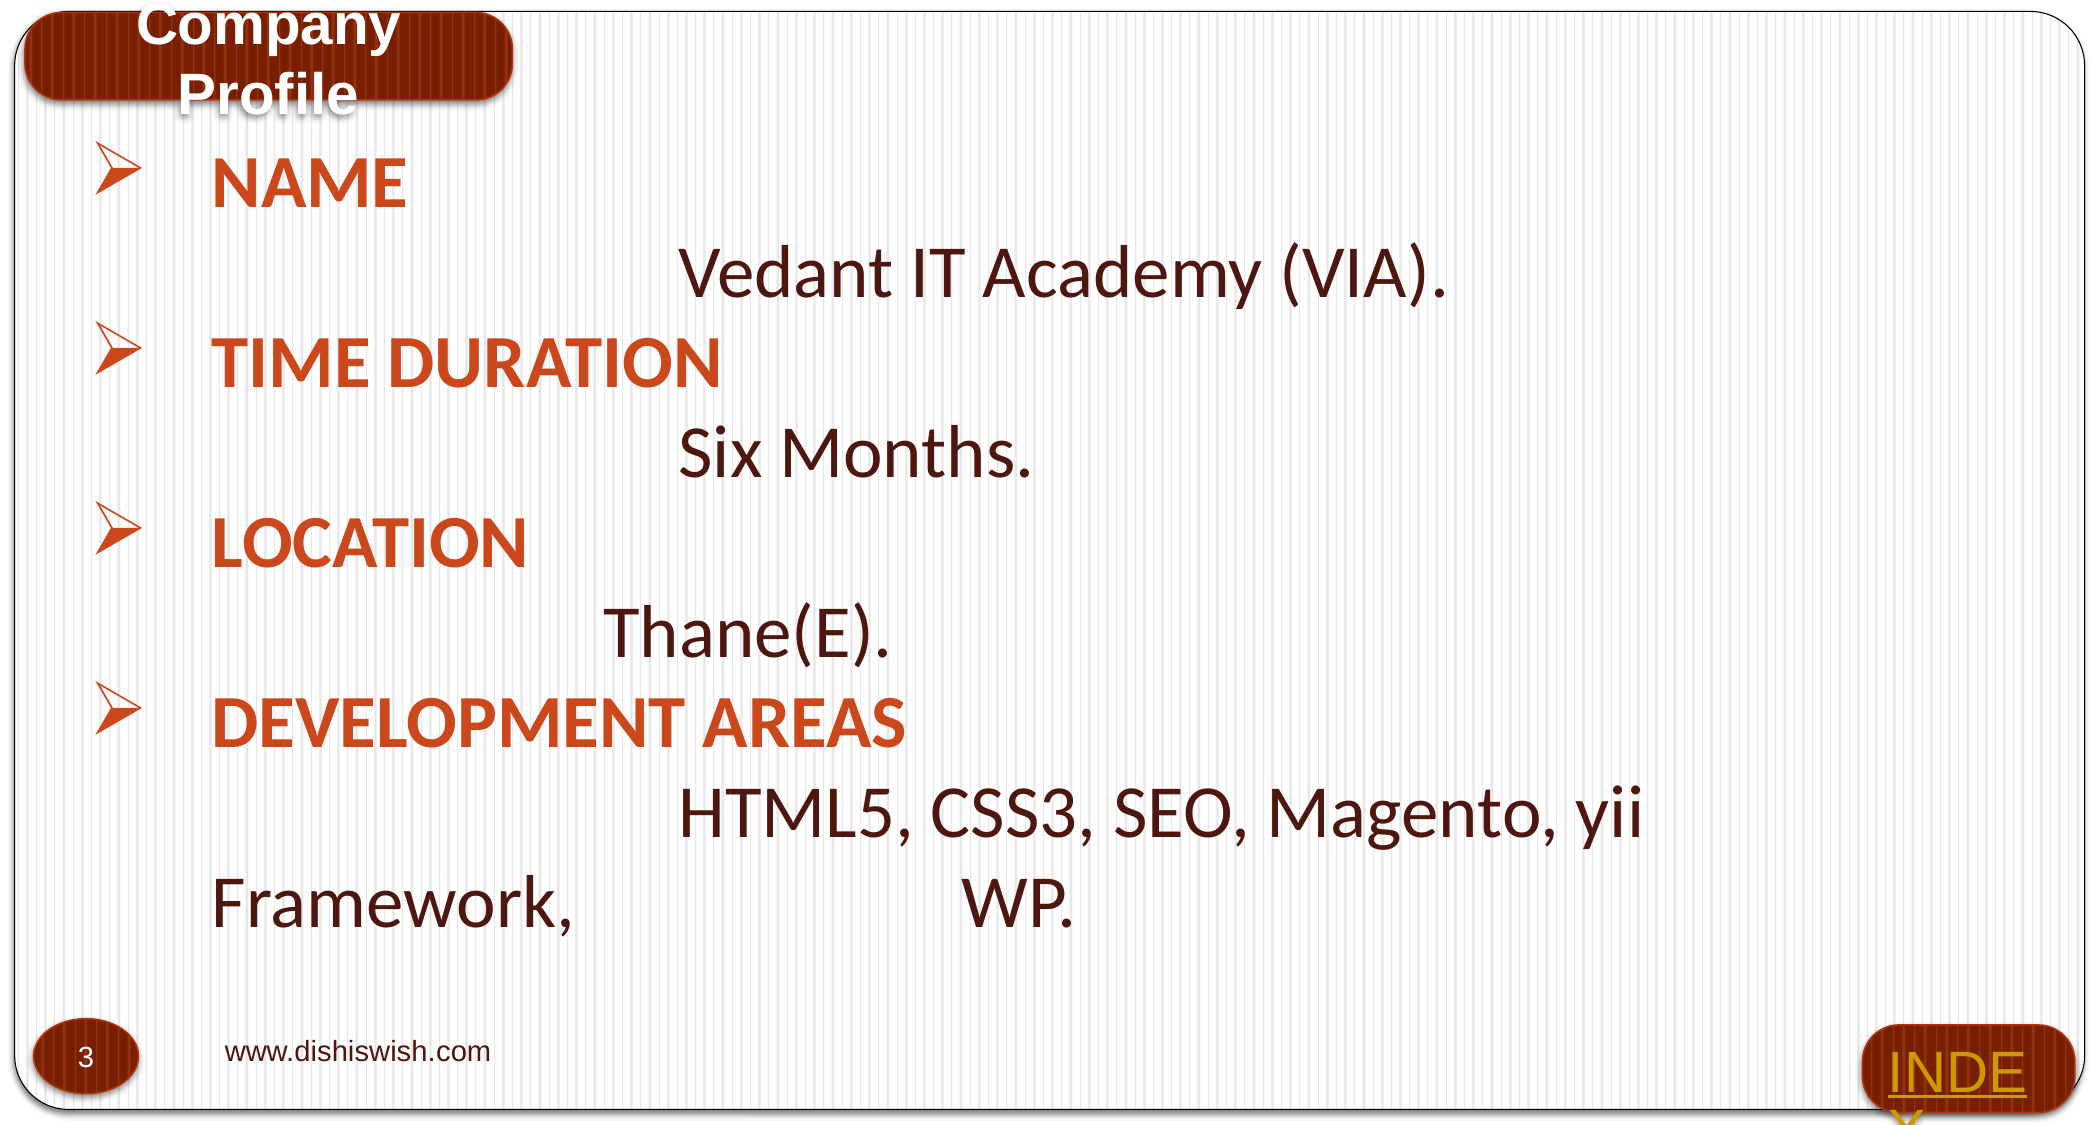

Company Profile
Name
				 Vedant IT Academy (VIA).
Time duration
				 Six Months.
Location
			 Thane(E).
Development areas
				 HTML5, CSS3, SEO, Magento, yii Framework, 			WP.

www.dishiswish.com
3
INDEX